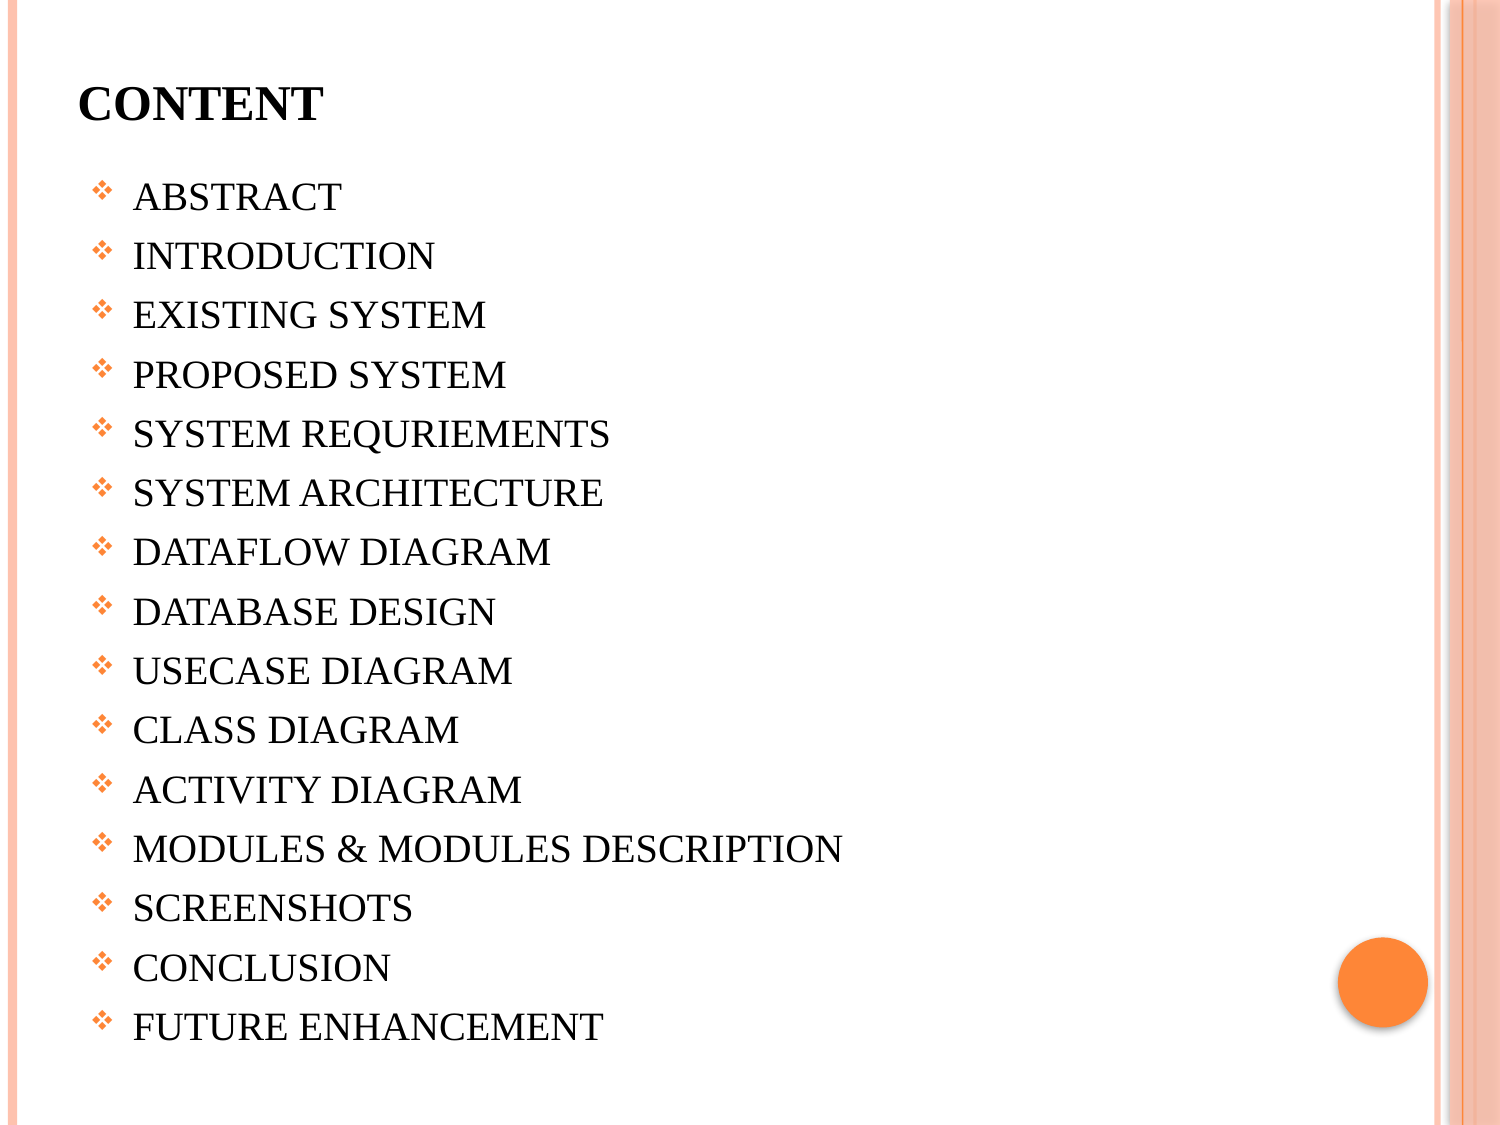

# CONTENT
ABSTRACT
INTRODUCTION
EXISTING SYSTEM
PROPOSED SYSTEM
SYSTEM REQURIEMENTS
SYSTEM ARCHITECTURE
DATAFLOW DIAGRAM
DATABASE DESIGN
USECASE DIAGRAM
CLASS DIAGRAM
ACTIVITY DIAGRAM
MODULES & MODULES DESCRIPTION
SCREENSHOTS
CONCLUSION
FUTURE ENHANCEMENT